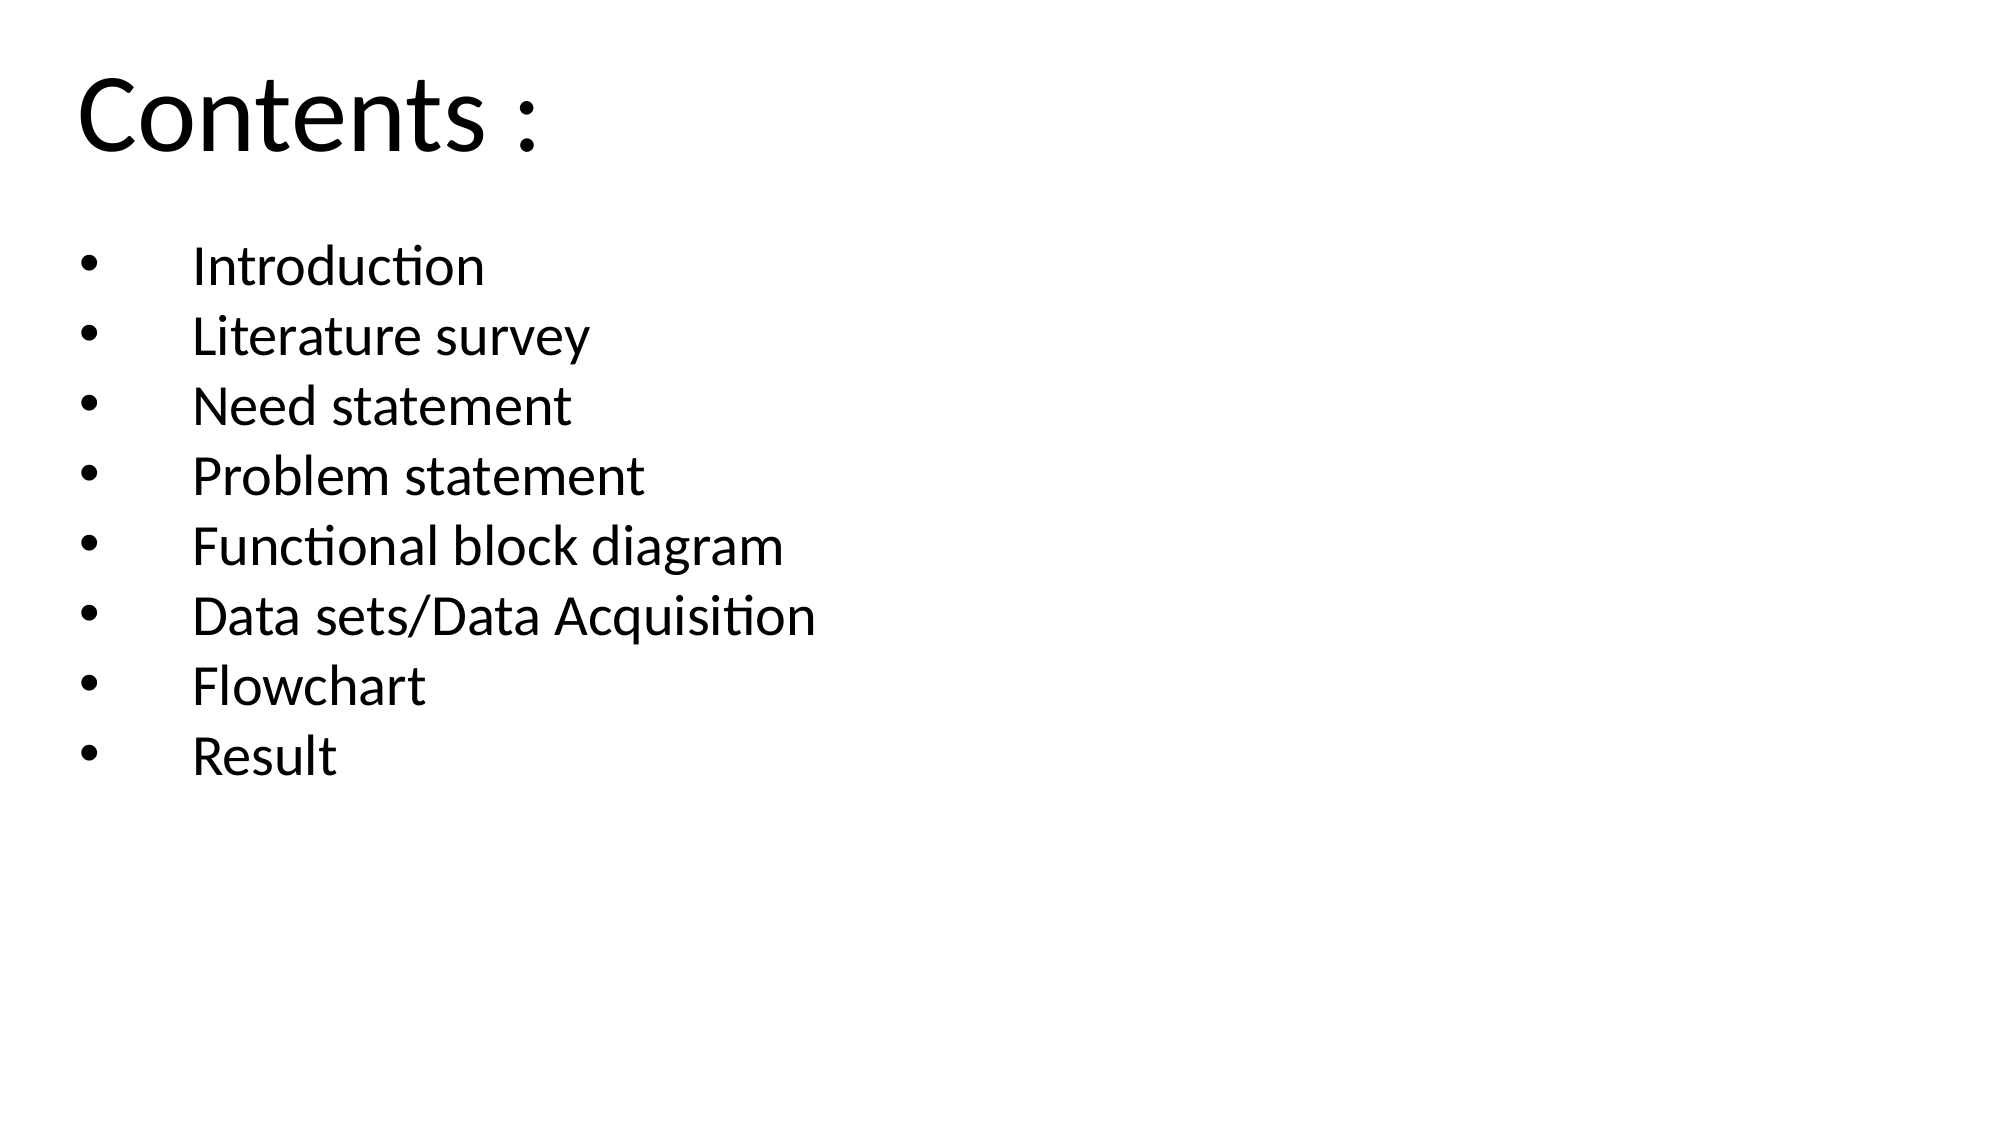

Contents :
Introduction
Literature survey
Need statement
Problem statement
Functional block diagram
Data sets/Data Acquisition
Flowchart
Result